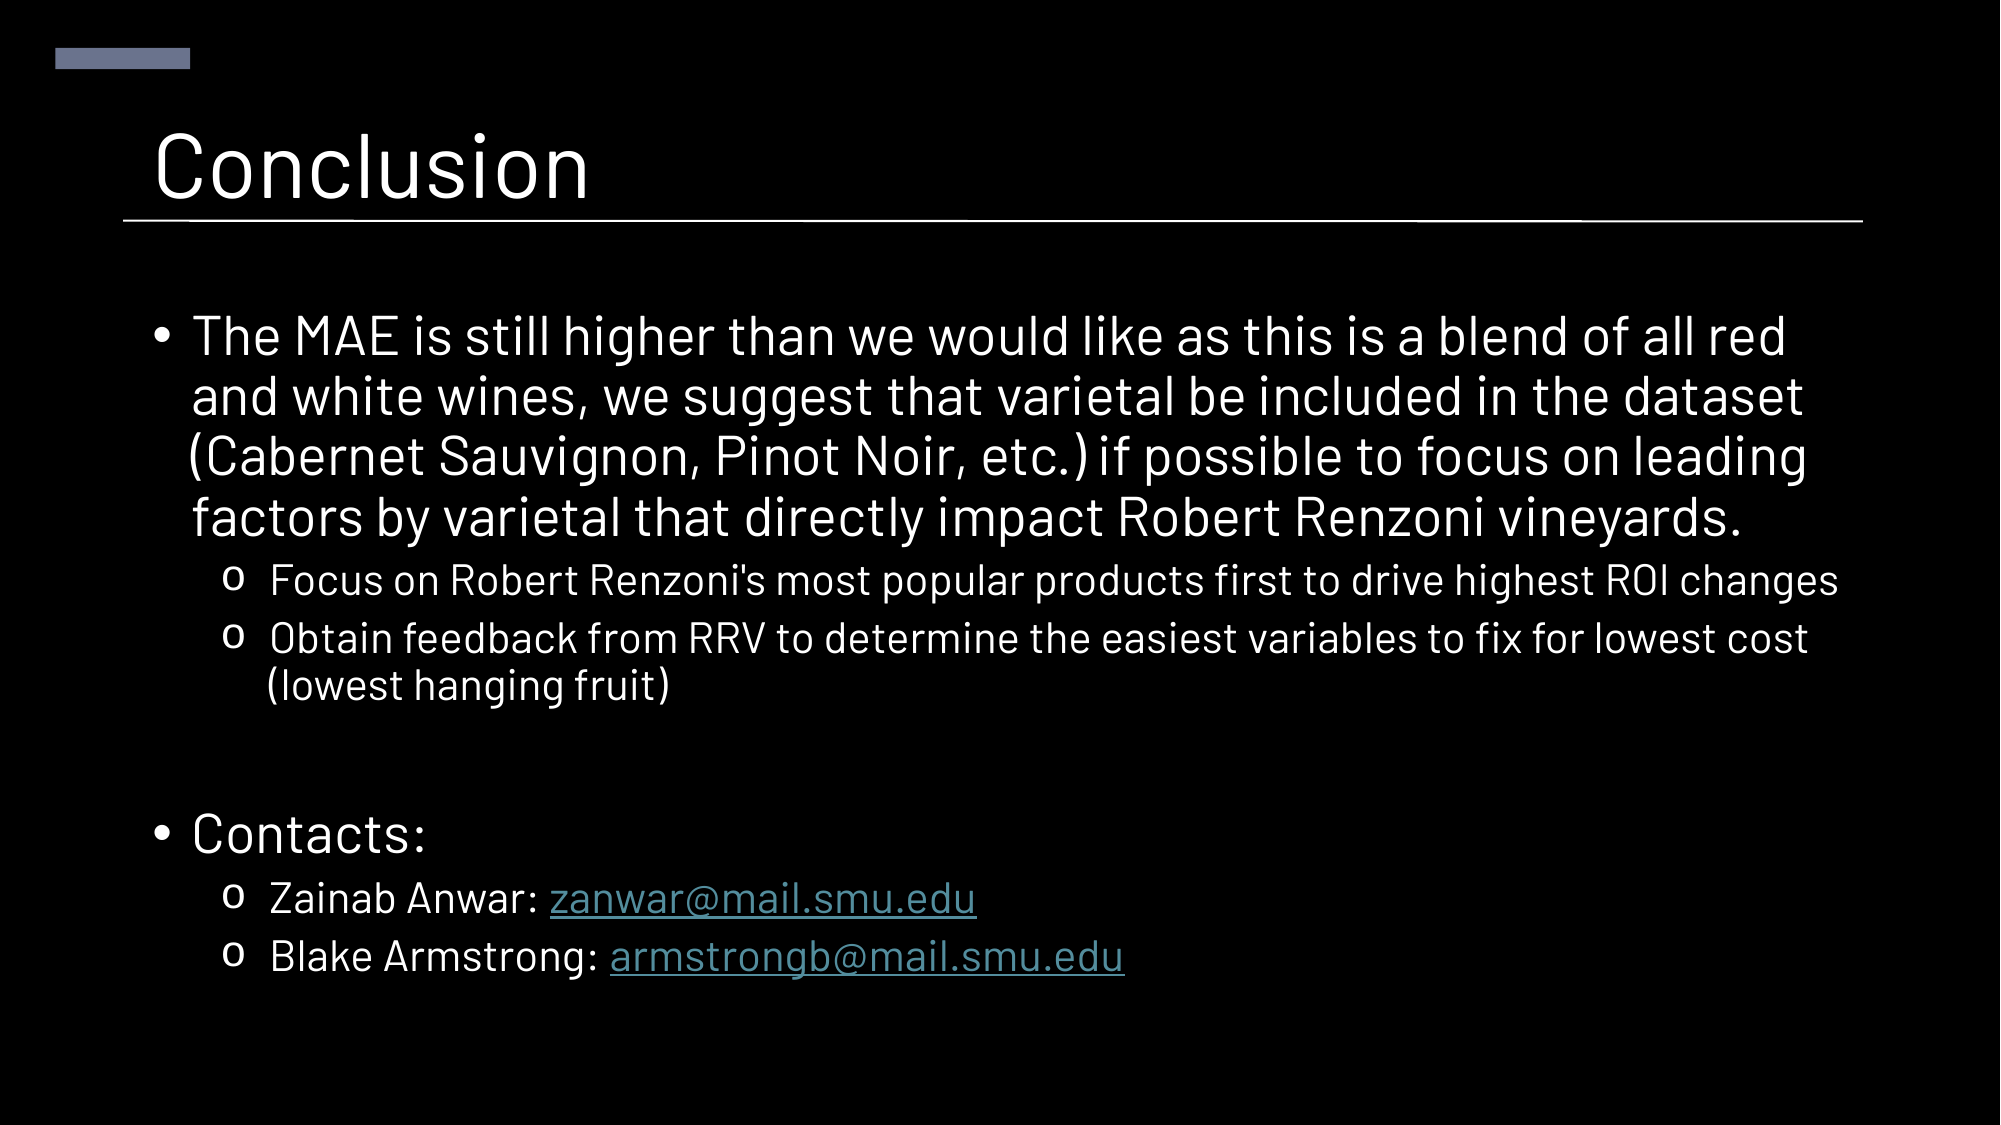

# Conclusion
The MAE is still higher than we would like as this is a blend of all red and white wines, we suggest that varietal be included in the dataset (Cabernet Sauvignon, Pinot Noir, etc.) if possible to focus on leading factors by varietal that directly impact Robert Renzoni vineyards.
Focus on Robert Renzoni's most popular products first to drive highest ROI changes
Obtain feedback from RRV to determine the easiest variables to fix for lowest cost (lowest hanging fruit)

Contacts:
Zainab Anwar: zanwar@mail.smu.edu
Blake Armstrong: armstrongb@mail.smu.edu